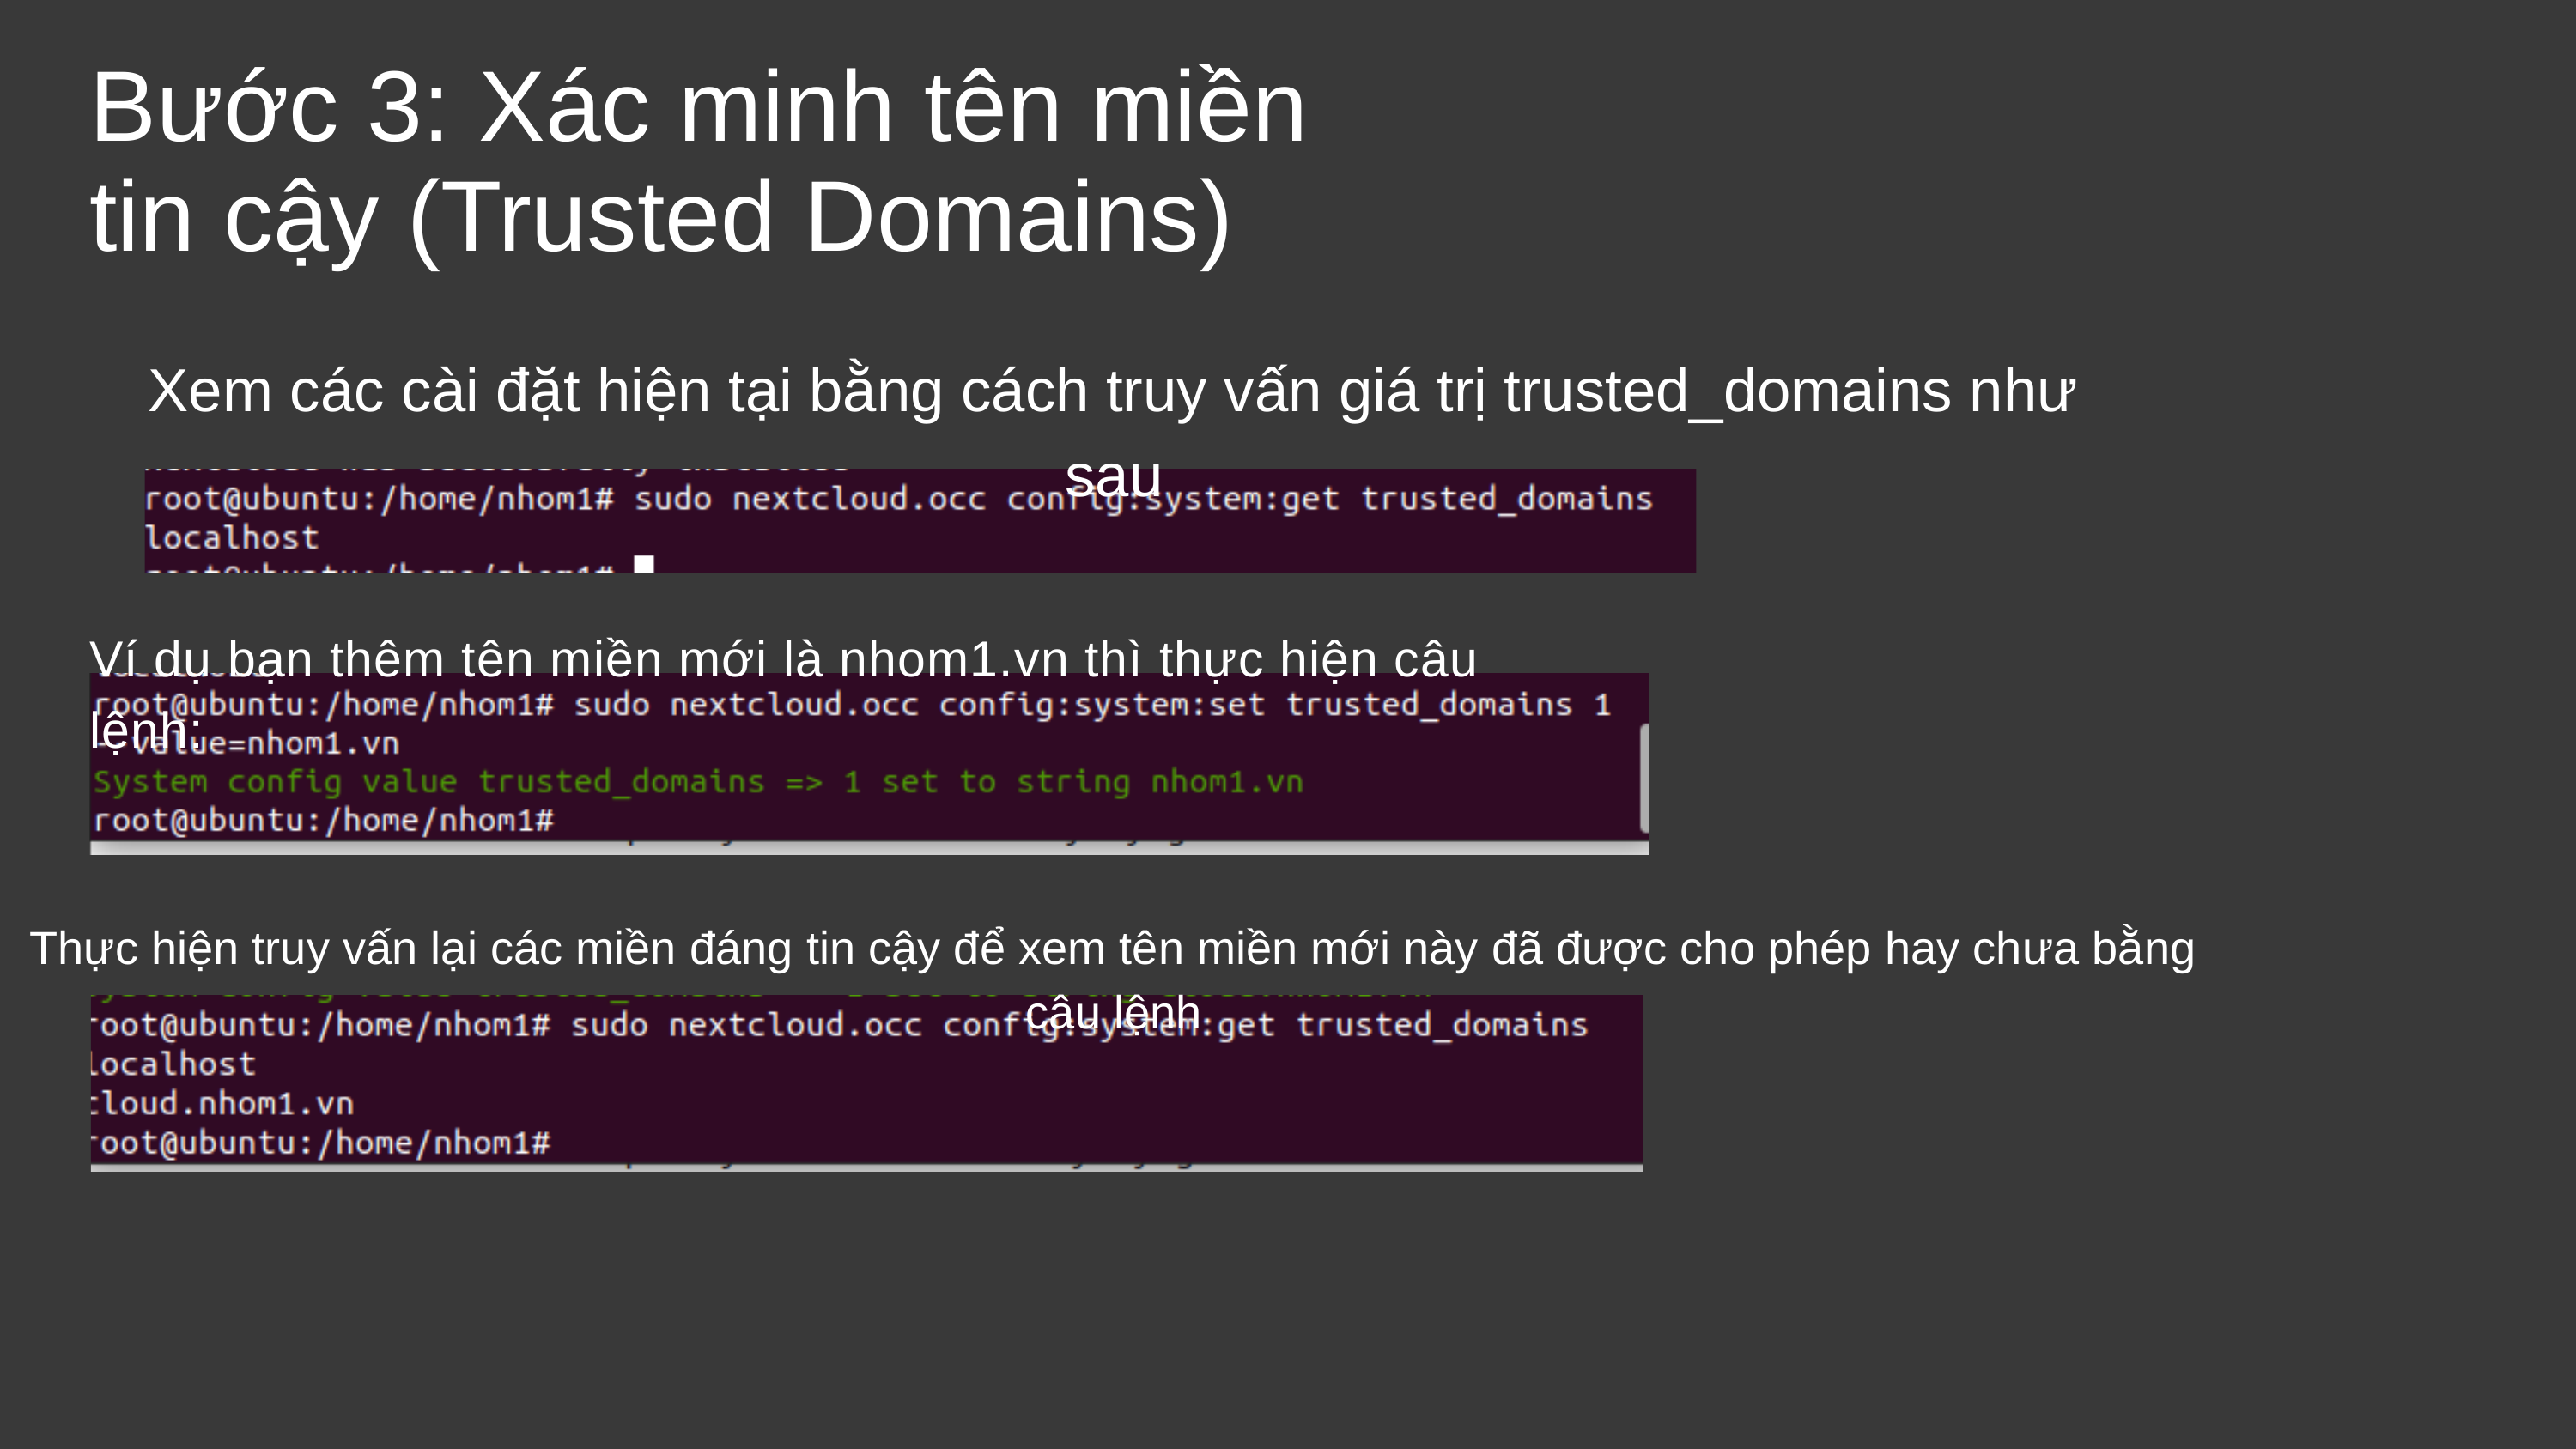

Bước 3: Xác minh tên miền tin cậy (Trusted Domains)

Xem các cài đặt hiện tại bằng cách truy vấn giá trị trusted_domains như sau

Ví dụ bạn thêm tên miền mới là nhom1.vn thì thực hiện câu lệnh:

Thực hiện truy vấn lại các miền đáng tin cậy để xem tên miền mới này đã được cho phép hay chưa bằng câu lệnh